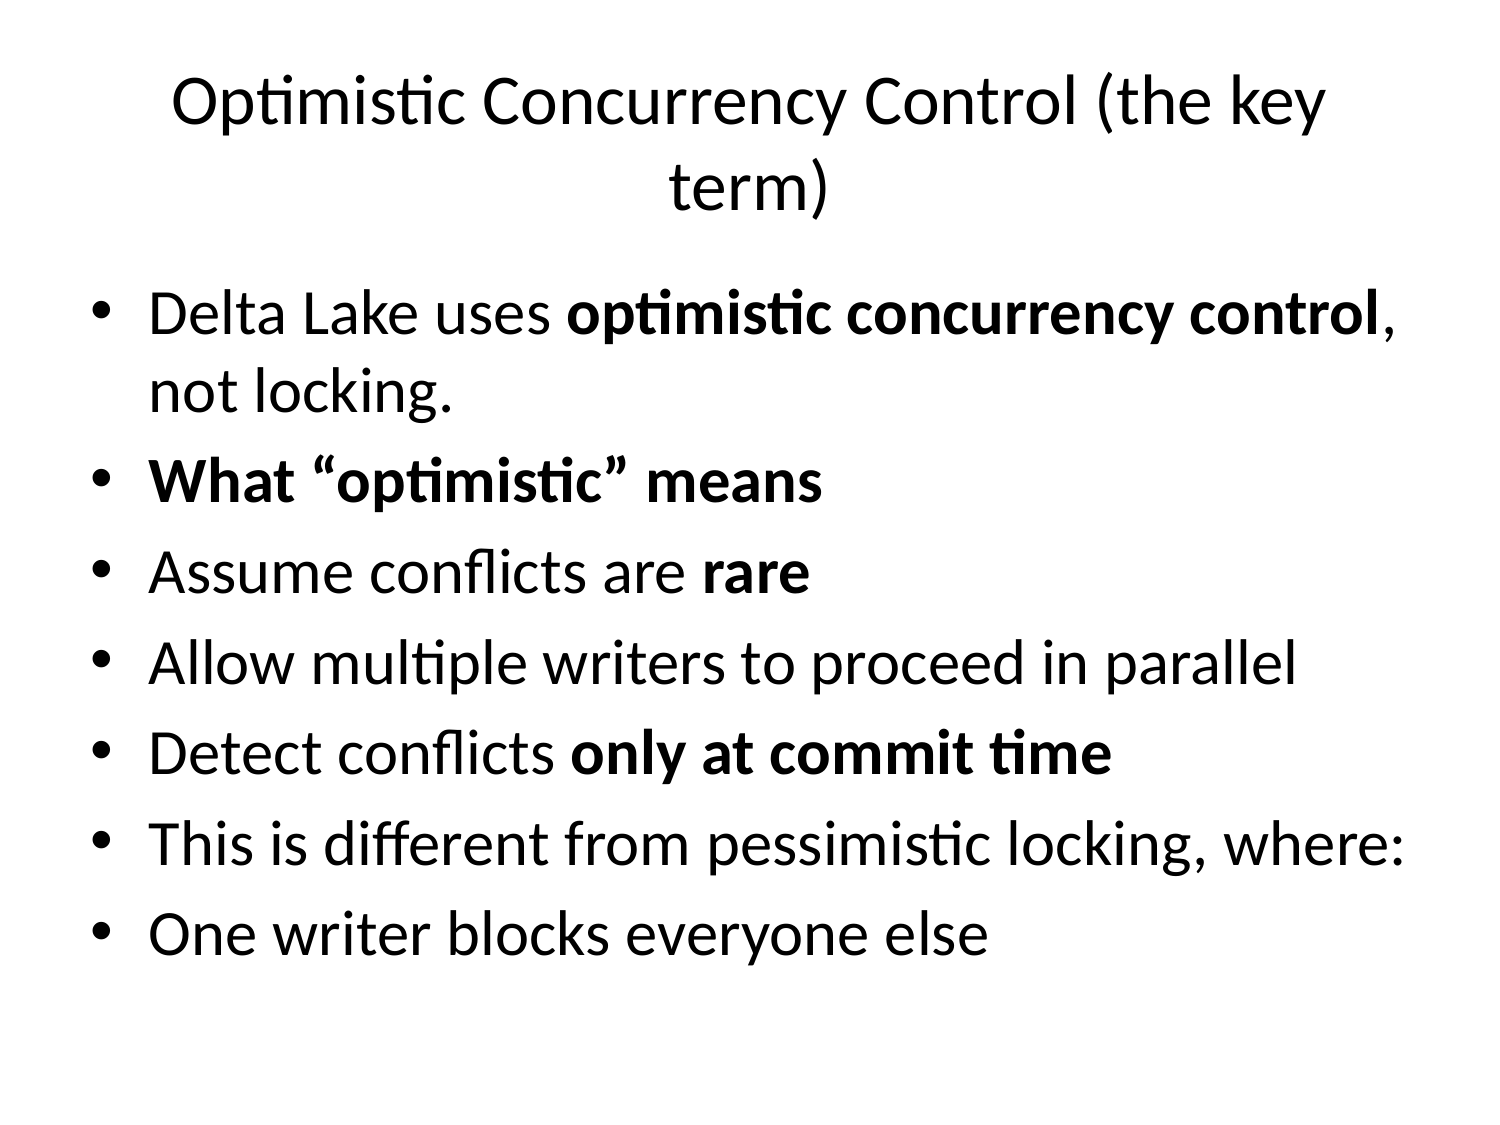

# Optimistic Concurrency Control (the key term)
Delta Lake uses optimistic concurrency control, not locking.
What “optimistic” means
Assume conflicts are rare
Allow multiple writers to proceed in parallel
Detect conflicts only at commit time
This is different from pessimistic locking, where:
One writer blocks everyone else